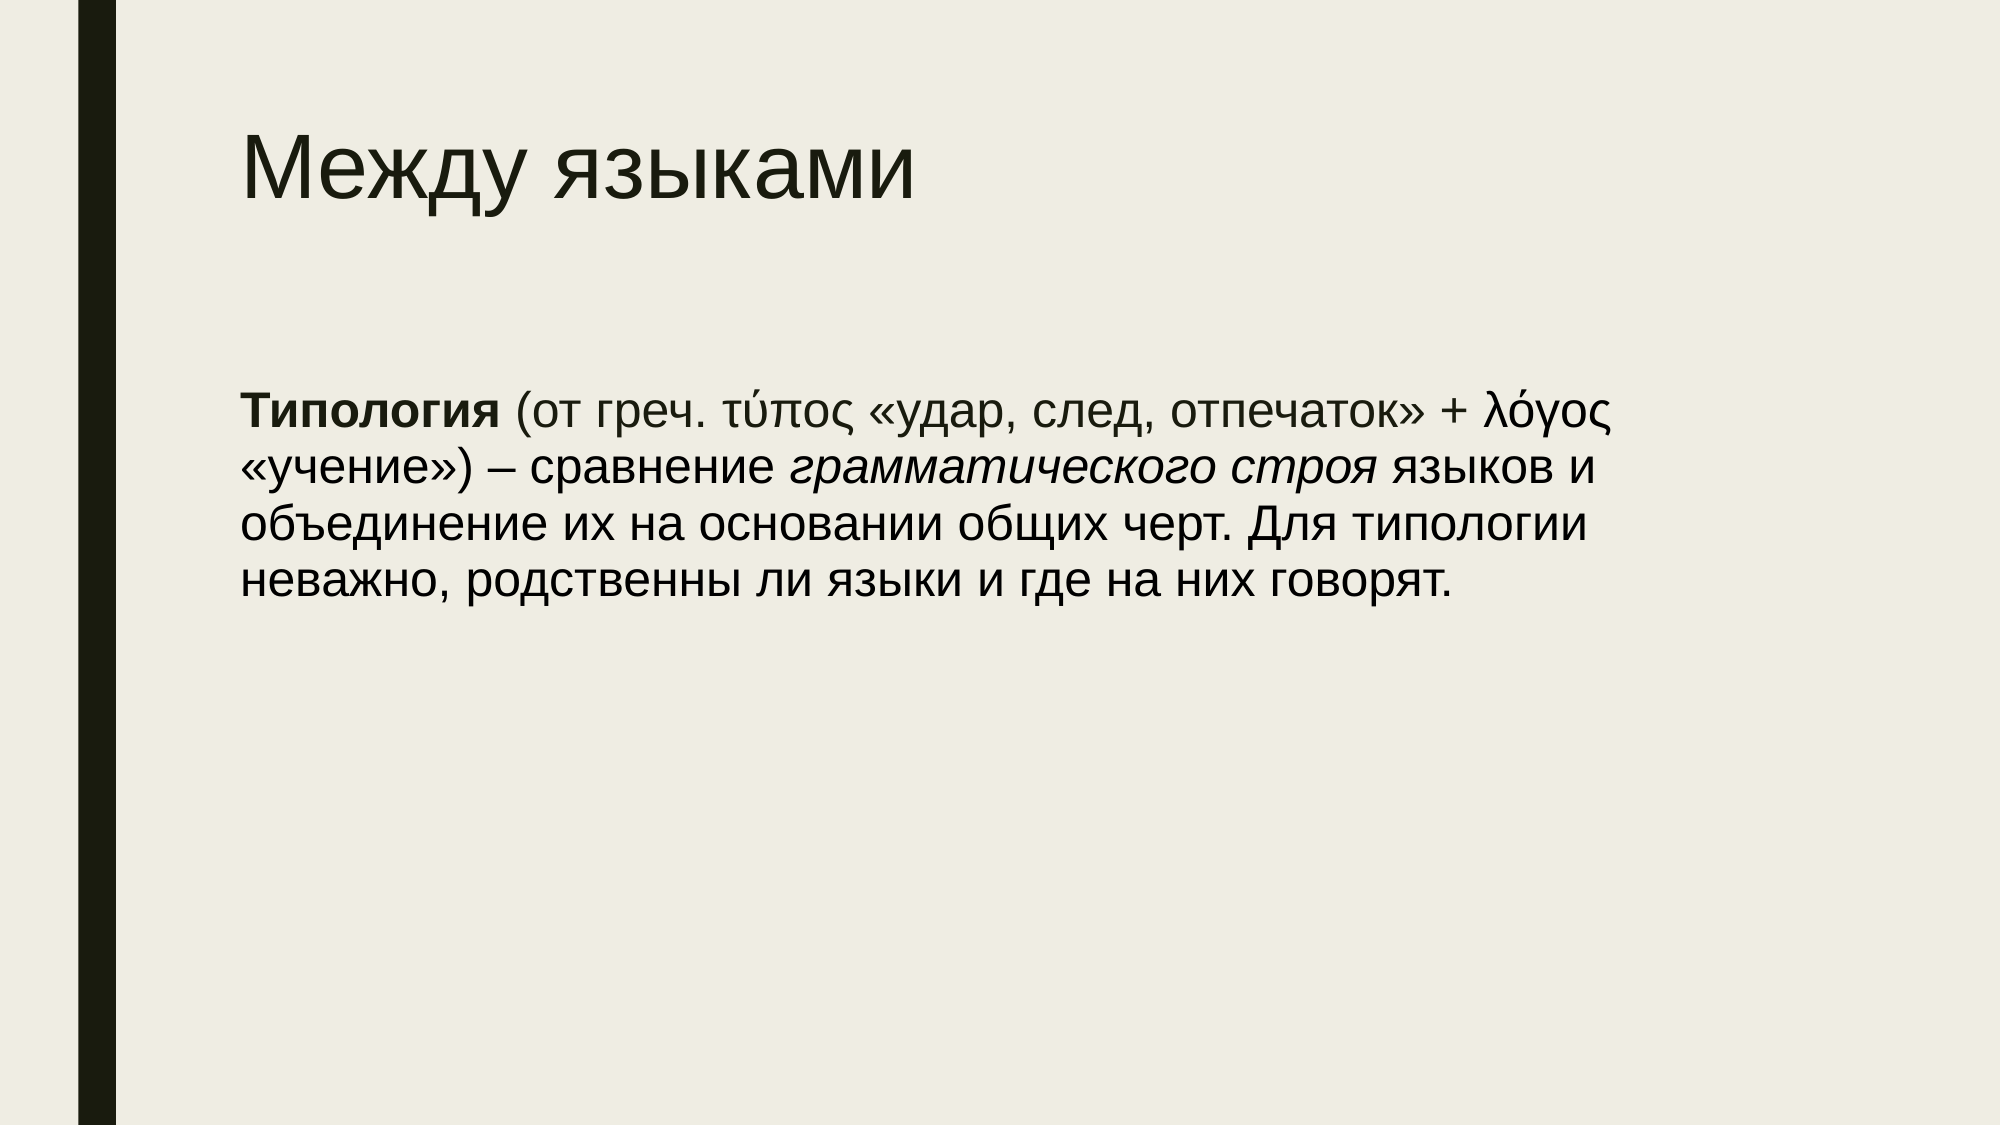

# Между языками
Типология (от греч. τύπος «удар, след, отпечаток» + λόγος «учение») – сравнение грамматического строя языков и объединение их на основании общих черт. Для типологии неважно, родственны ли языки и где на них говорят.